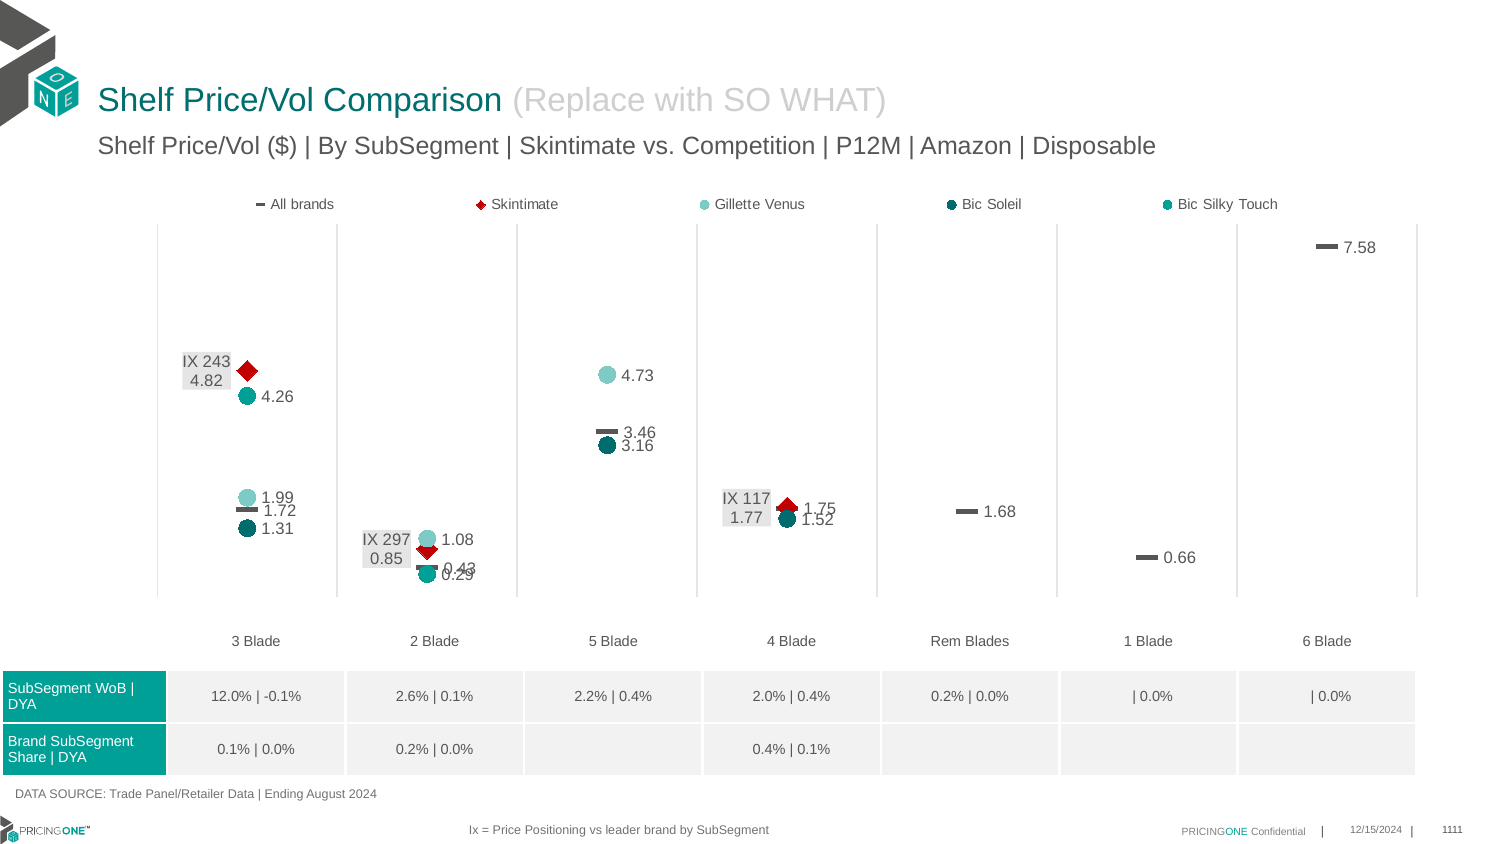

# Shelf Price/Vol Comparison (Replace with SO WHAT)
Shelf Price/Vol ($) | By SubSegment | Skintimate vs. Competition | P12M | Amazon | Disposable

### Chart

| Category | All brands | Skintimate | Gillette Venus | Bic Soleil | Bic Silky Touch |
|---|---|---|---|---|---|
| IX 243 | 1.72 | 4.82 | 1.99 | 1.31 | 4.26 |
| IX 297 | 0.43 | 0.85 | 1.08 | None | 0.29 |
| None | 3.46 | None | 4.73 | 3.16 | None |
| IX 117 | 1.75 | 1.77 | None | 1.52 | None |
| None | 1.68 | None | None | None | None |
| None | 0.66 | None | None | None | None |
| None | 7.58 | None | None | None | None |
|  | 3 Blade | 2 Blade | 5 Blade | 4 Blade | Rem Blades | 1 Blade | 6 Blade |
| --- | --- | --- | --- | --- | --- | --- | --- |
| SubSegment WoB | DYA | 12.0% | -0.1% | 2.6% | 0.1% | 2.2% | 0.4% | 2.0% | 0.4% | 0.2% | 0.0% | | 0.0% | | 0.0% |
| Brand SubSegment Share | DYA | 0.1% | 0.0% | 0.2% | 0.0% |  | 0.4% | 0.1% |  |  |  |
DATA SOURCE: Trade Panel/Retailer Data | Ending August 2024
Ix = Price Positioning vs leader brand by SubSegment
12/15/2024
1111